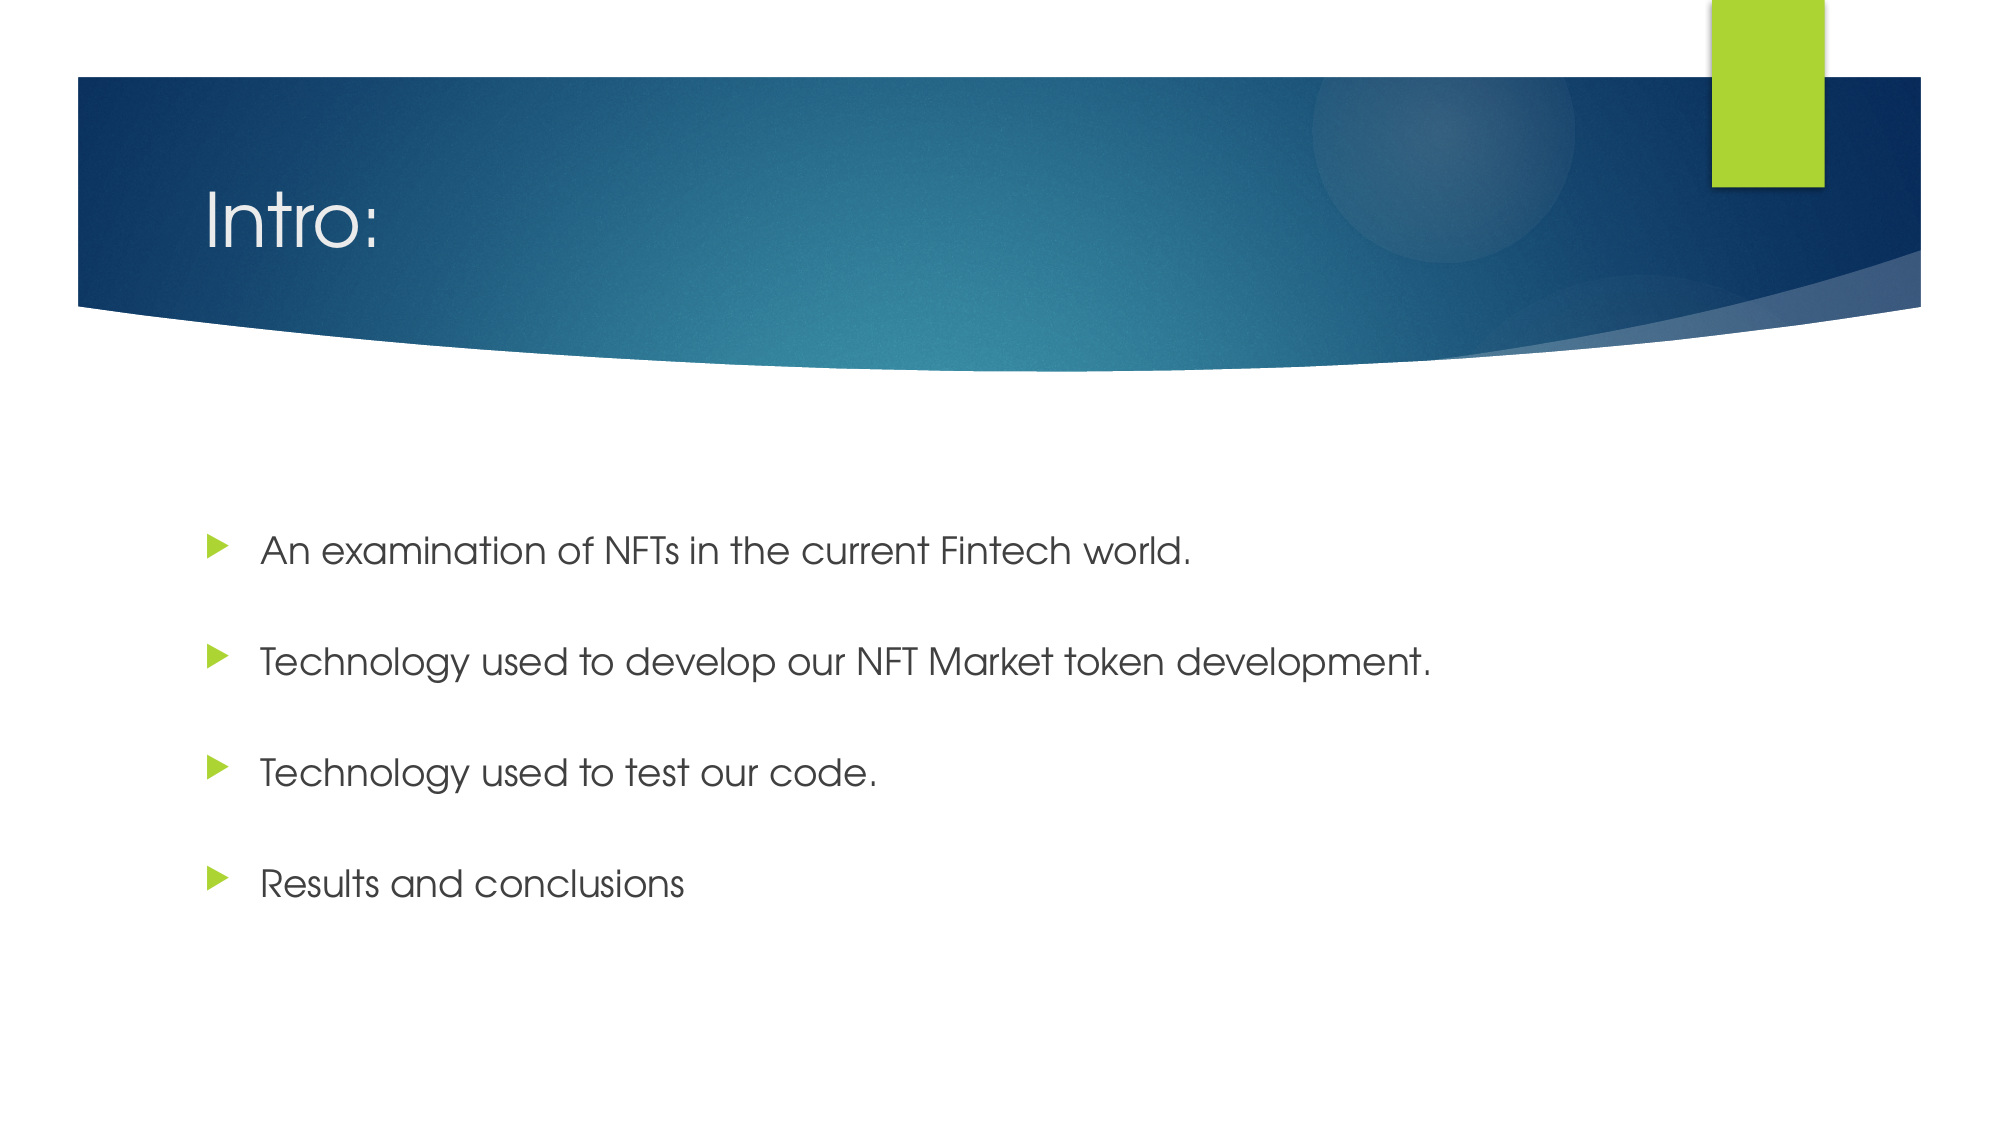

# Intro:
An examination of NFTs in the current Fintech world.
Technology used to develop our NFT Market token development.
Technology used to test our code.
Results and conclusions